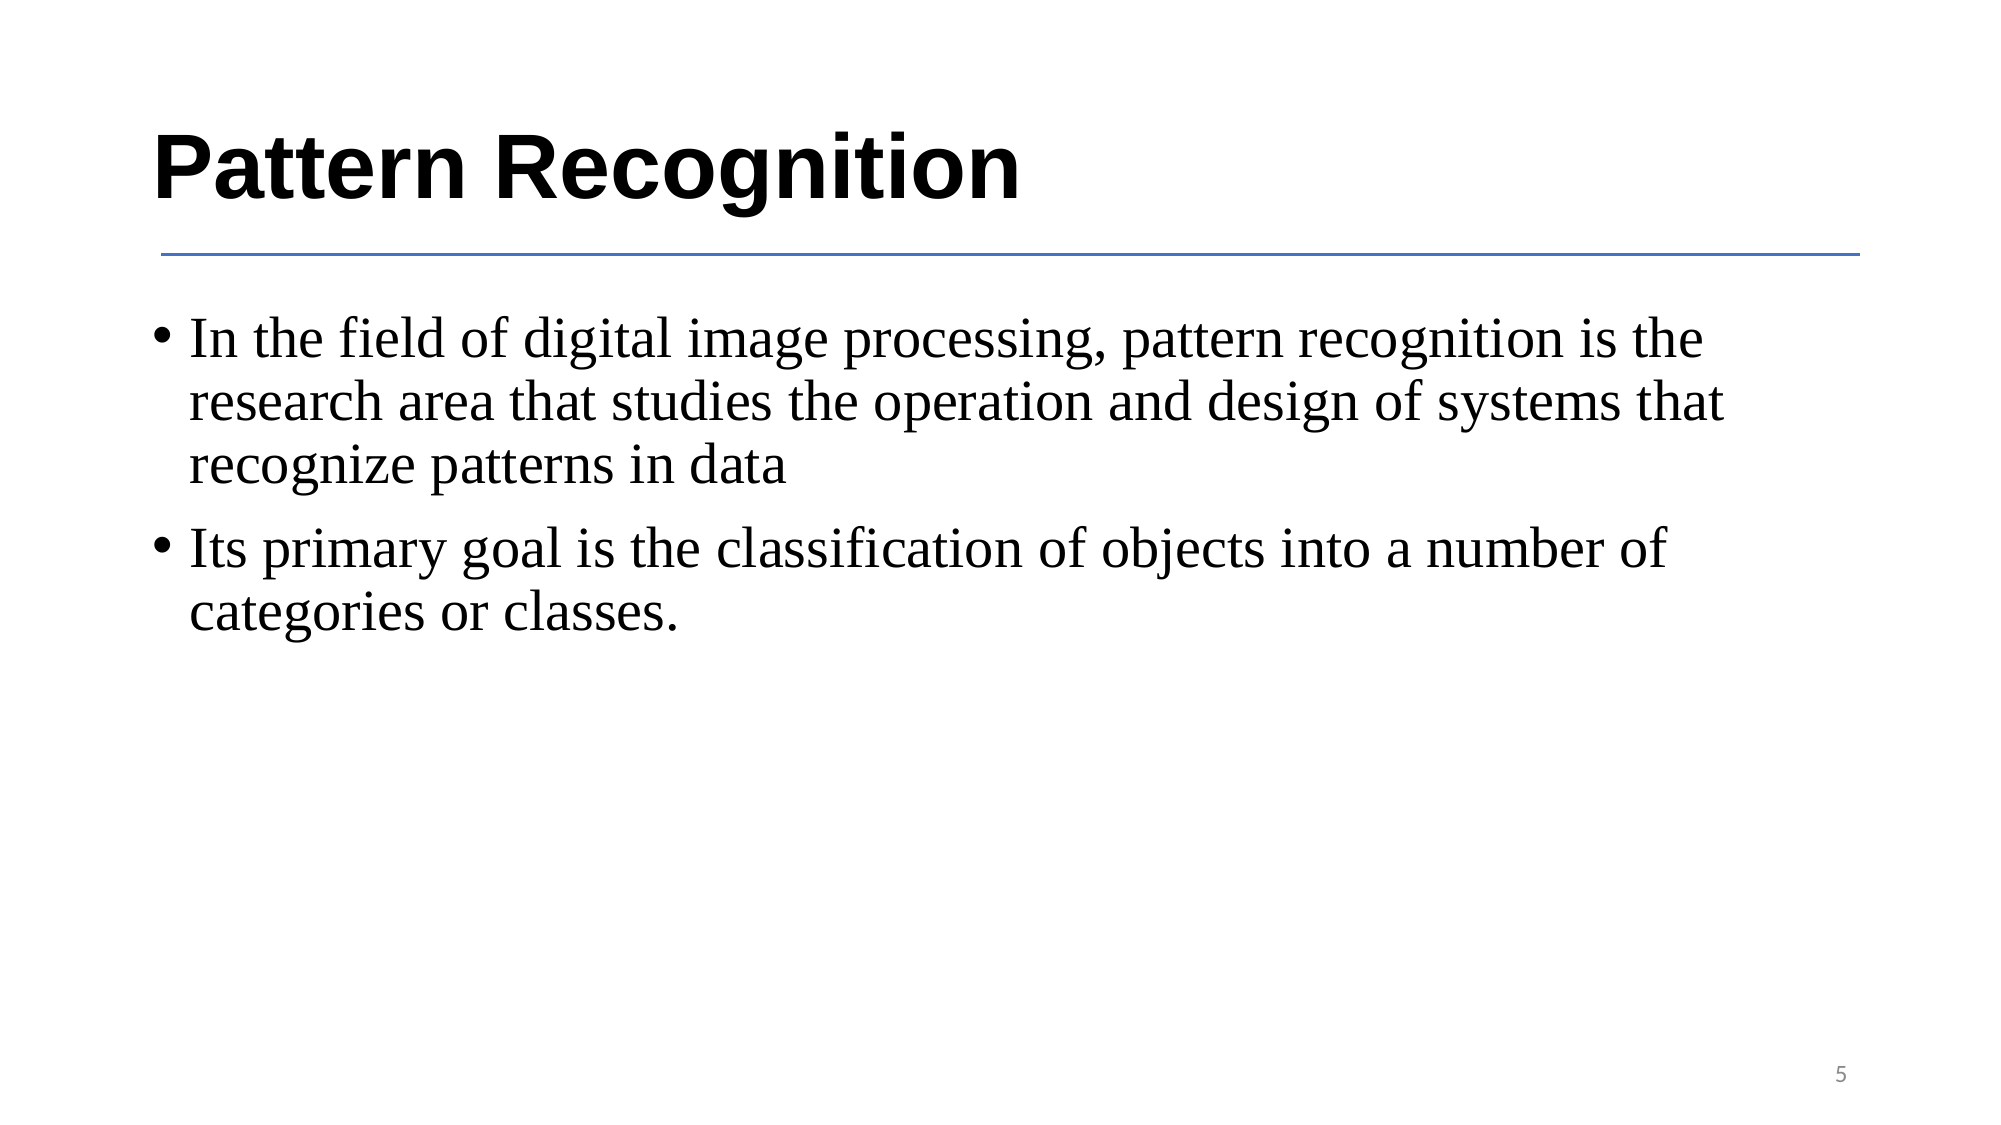

# Pattern Recognition
In the field of digital image processing, pattern recognition is the research area that studies the operation and design of systems that recognize patterns in data
Its primary goal is the classification of objects into a number of categories or classes.
5